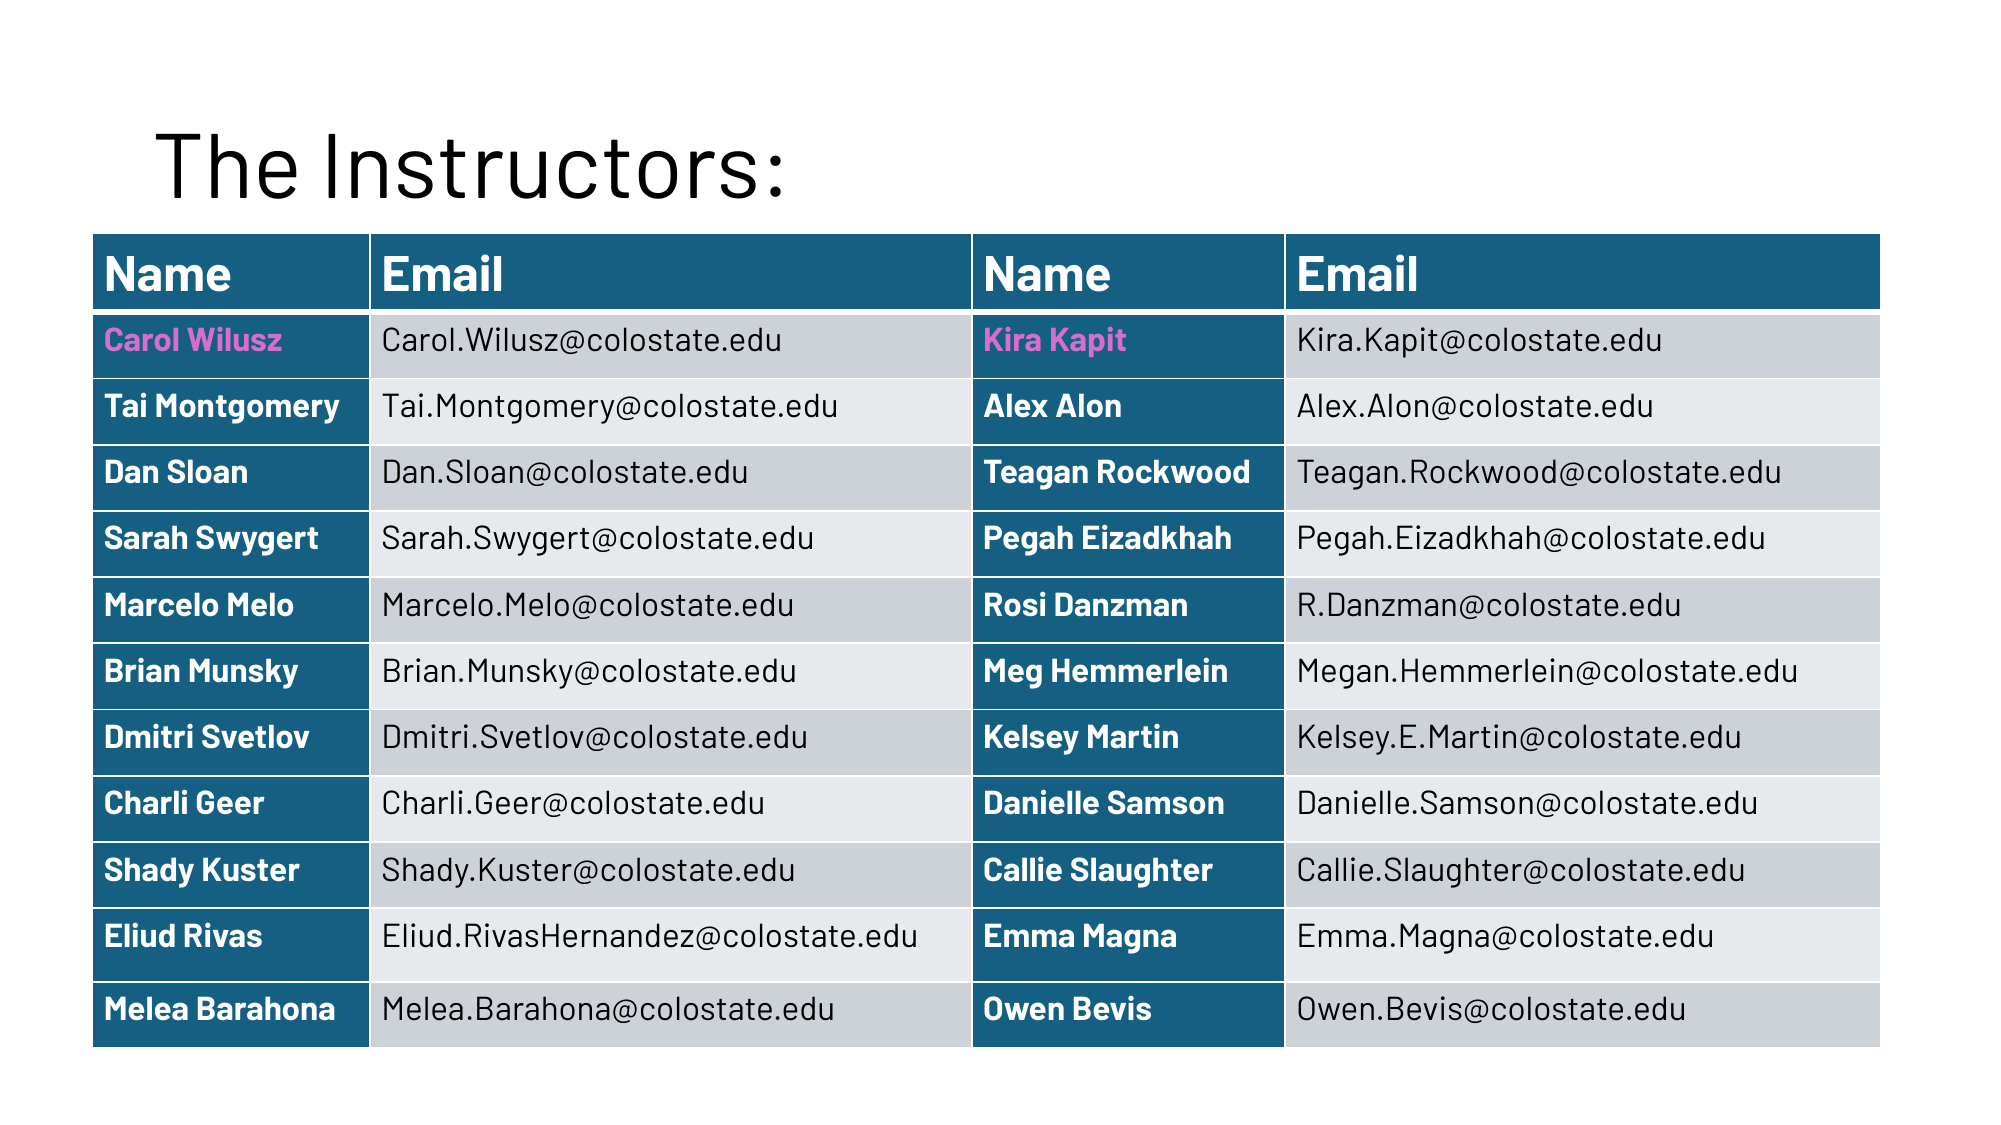

# The Instructors:
| Name | Email | Name | Email |
| --- | --- | --- | --- |
| Carol Wilusz | Carol.Wilusz@colostate.edu | Kira Kapit | Kira.Kapit@colostate.edu |
| Tai Montgomery | Tai.Montgomery@colostate.edu | Alex Alon | Alex.Alon@colostate.edu |
| Dan Sloan | Dan.Sloan@colostate.edu | Teagan Rockwood | Teagan.Rockwood@colostate.edu |
| Sarah Swygert | Sarah.Swygert@colostate.edu | Pegah Eizadkhah | Pegah.Eizadkhah@colostate.edu |
| Marcelo Melo | Marcelo.Melo@colostate.edu | Rosi Danzman | R.Danzman@colostate.edu |
| Brian Munsky | Brian.Munsky@colostate.edu | Meg Hemmerlein | Megan.Hemmerlein@colostate.edu |
| Dmitri Svetlov | Dmitri.Svetlov@colostate.edu | Kelsey Martin | Kelsey.E.Martin@colostate.edu |
| Charli Geer | Charli.Geer@colostate.edu | Danielle Samson | Danielle.Samson@colostate.edu |
| Shady Kuster | Shady.Kuster@colostate.edu | Callie Slaughter | Callie.Slaughter@colostate.edu |
| Eliud Rivas | Eliud.RivasHernandez@colostate.edu | Emma Magna | Emma.Magna@colostate.edu |
| Melea Barahona | Melea.Barahona@colostate.edu | Owen Bevis | Owen.Bevis@colostate.edu |